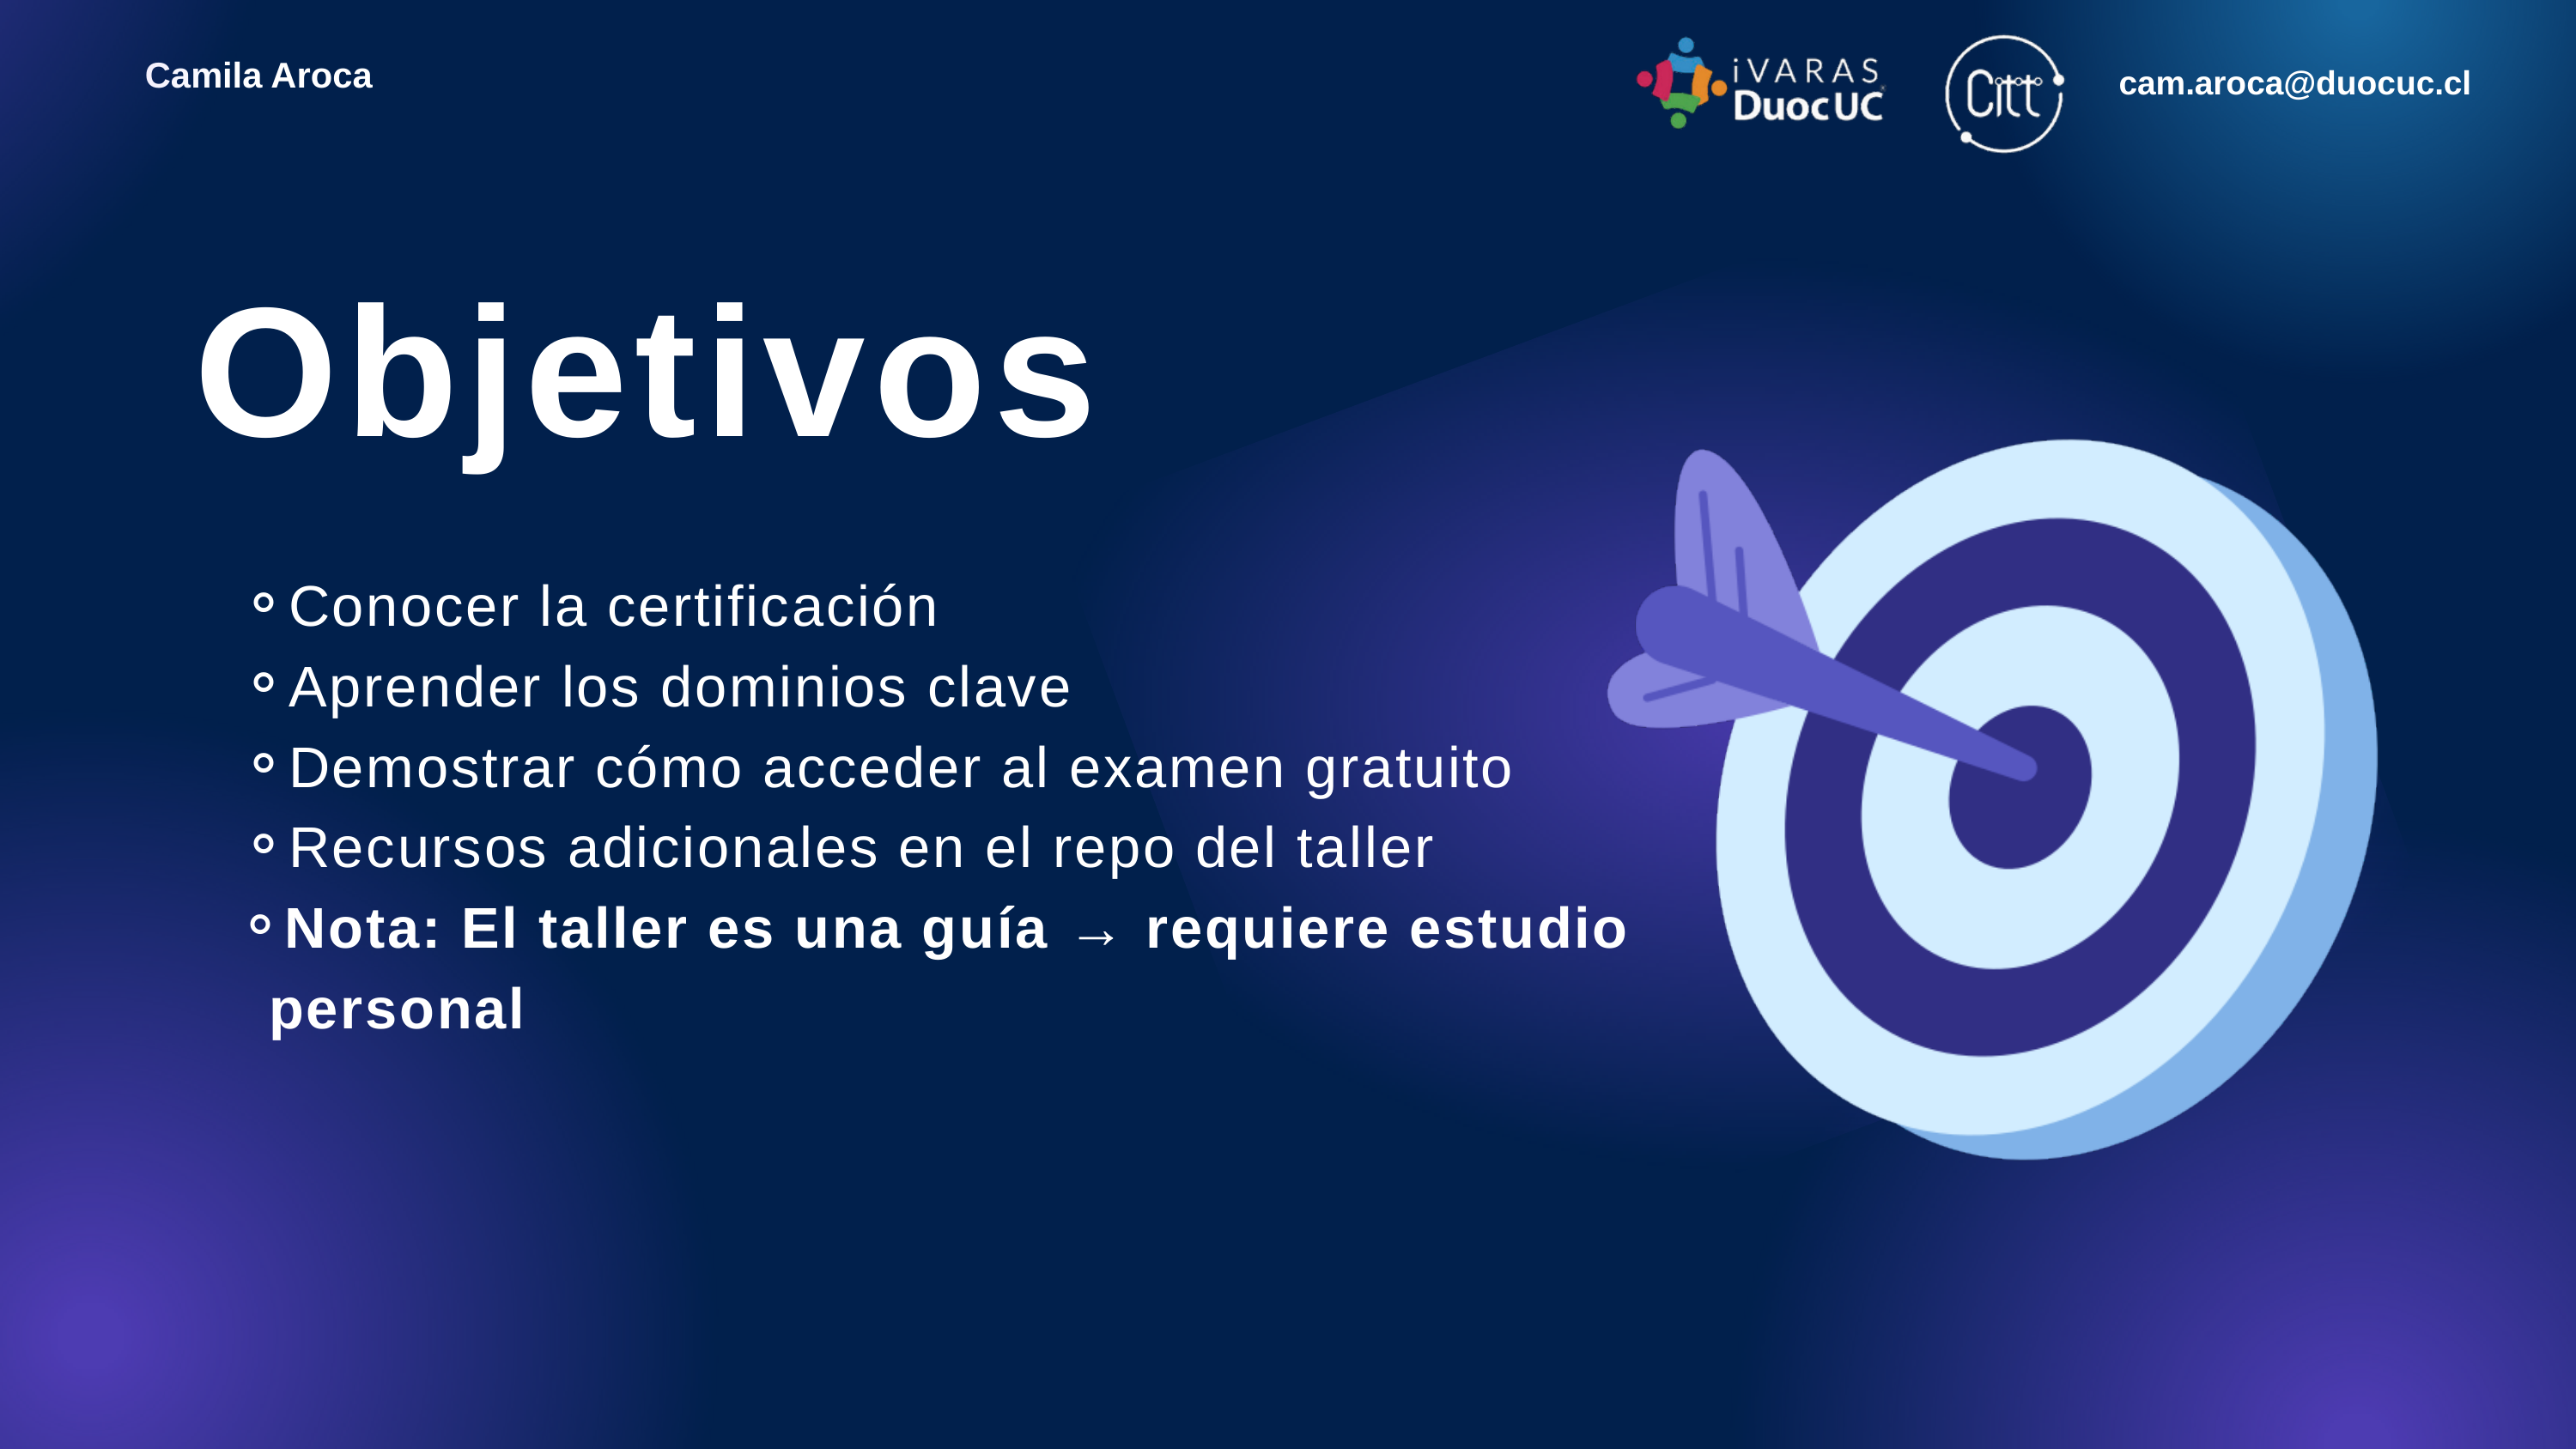

Camila Aroca
cam.aroca@duocuc.cl
Objetivos

Conocer la certificación
Aprender los dominios clave
Demostrar cómo acceder al examen gratuito
Recursos adicionales en el repo del taller
Nota: El taller es una guía → requiere estudio personal